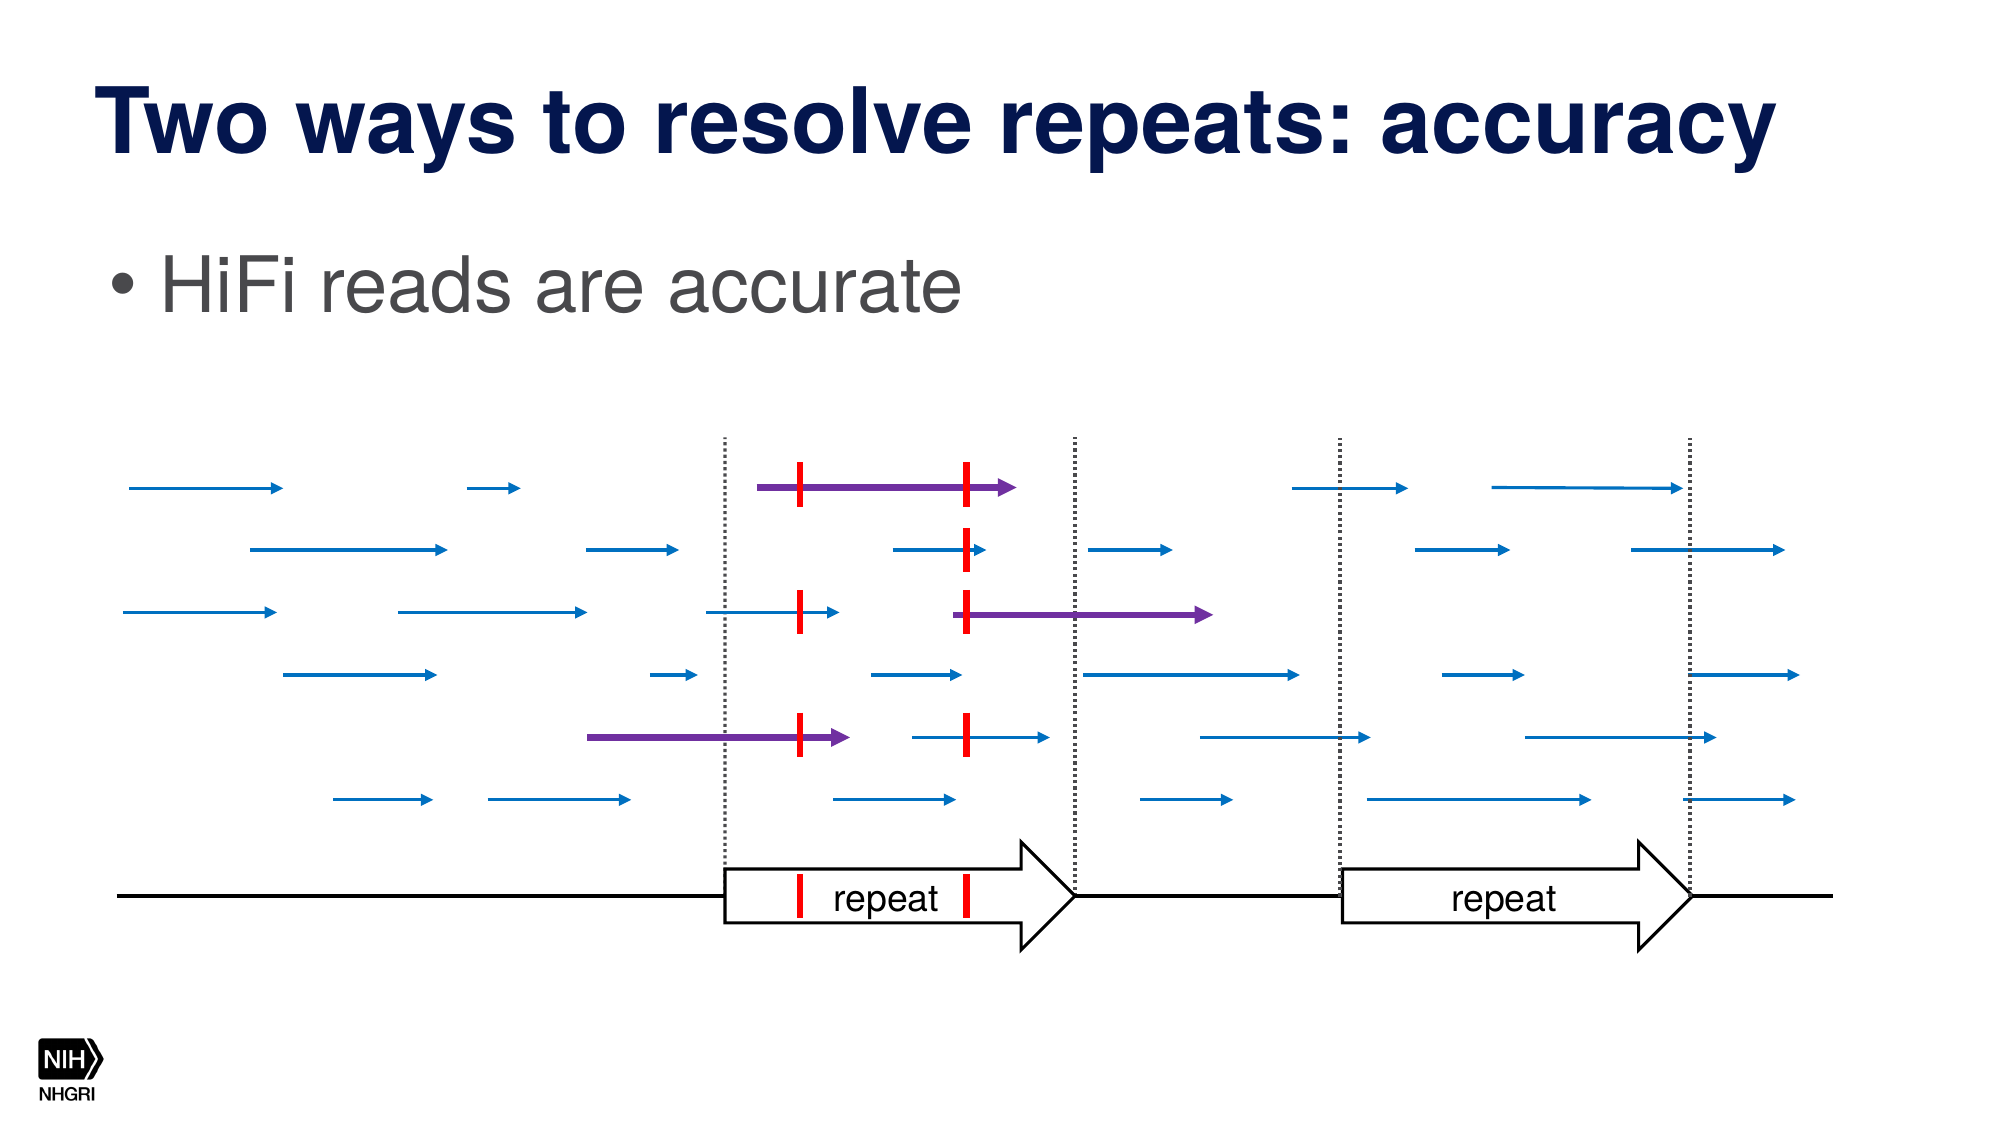

# Two ways to resolve repeats: accuracy
HiFi reads are accurate
repeat
repeat